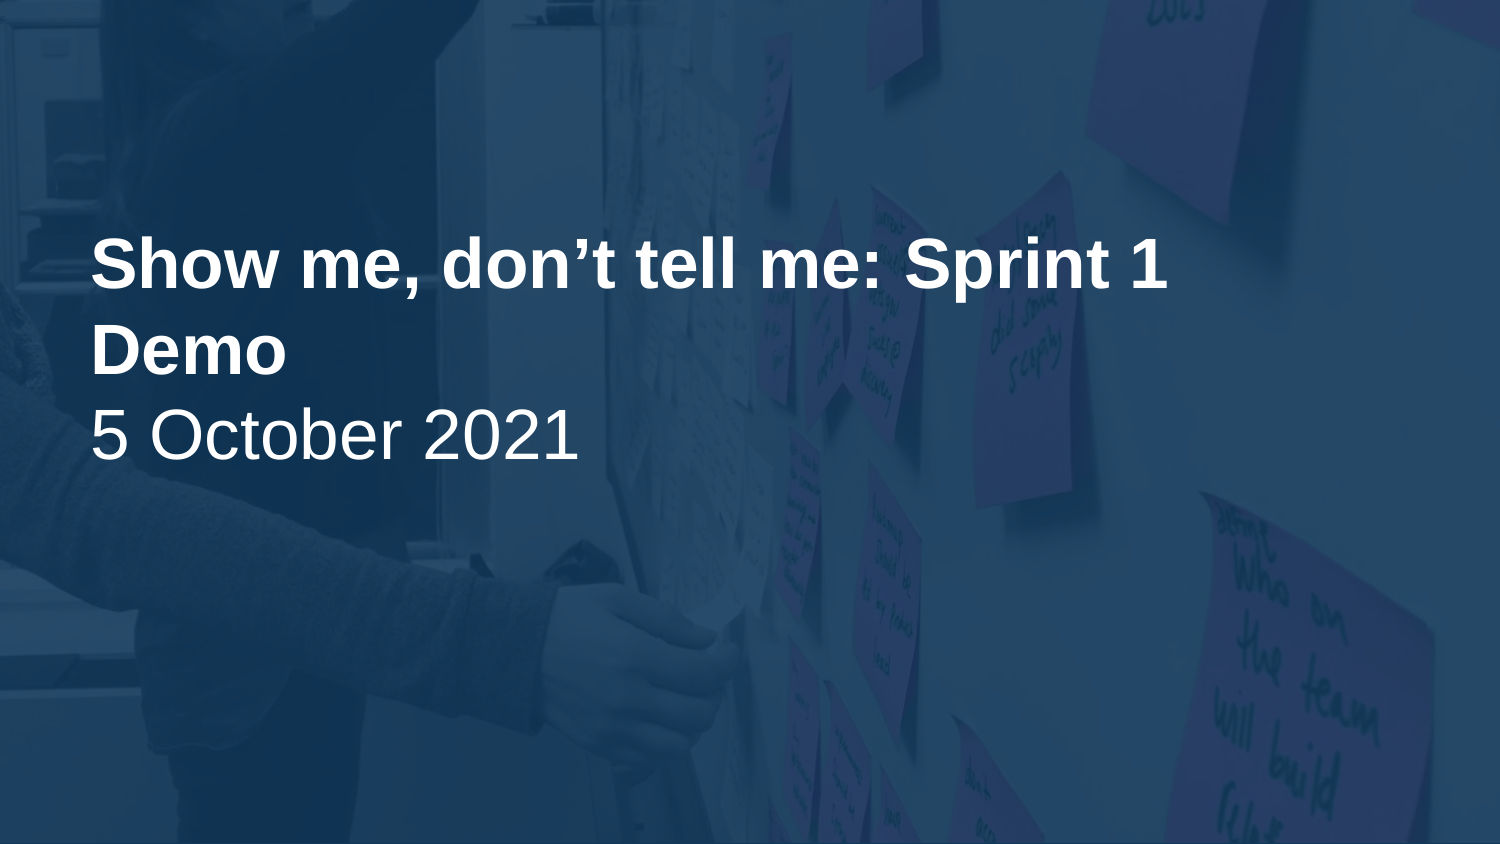

# Show me, don’t tell me: Sprint 1 Demo
5 October 2021